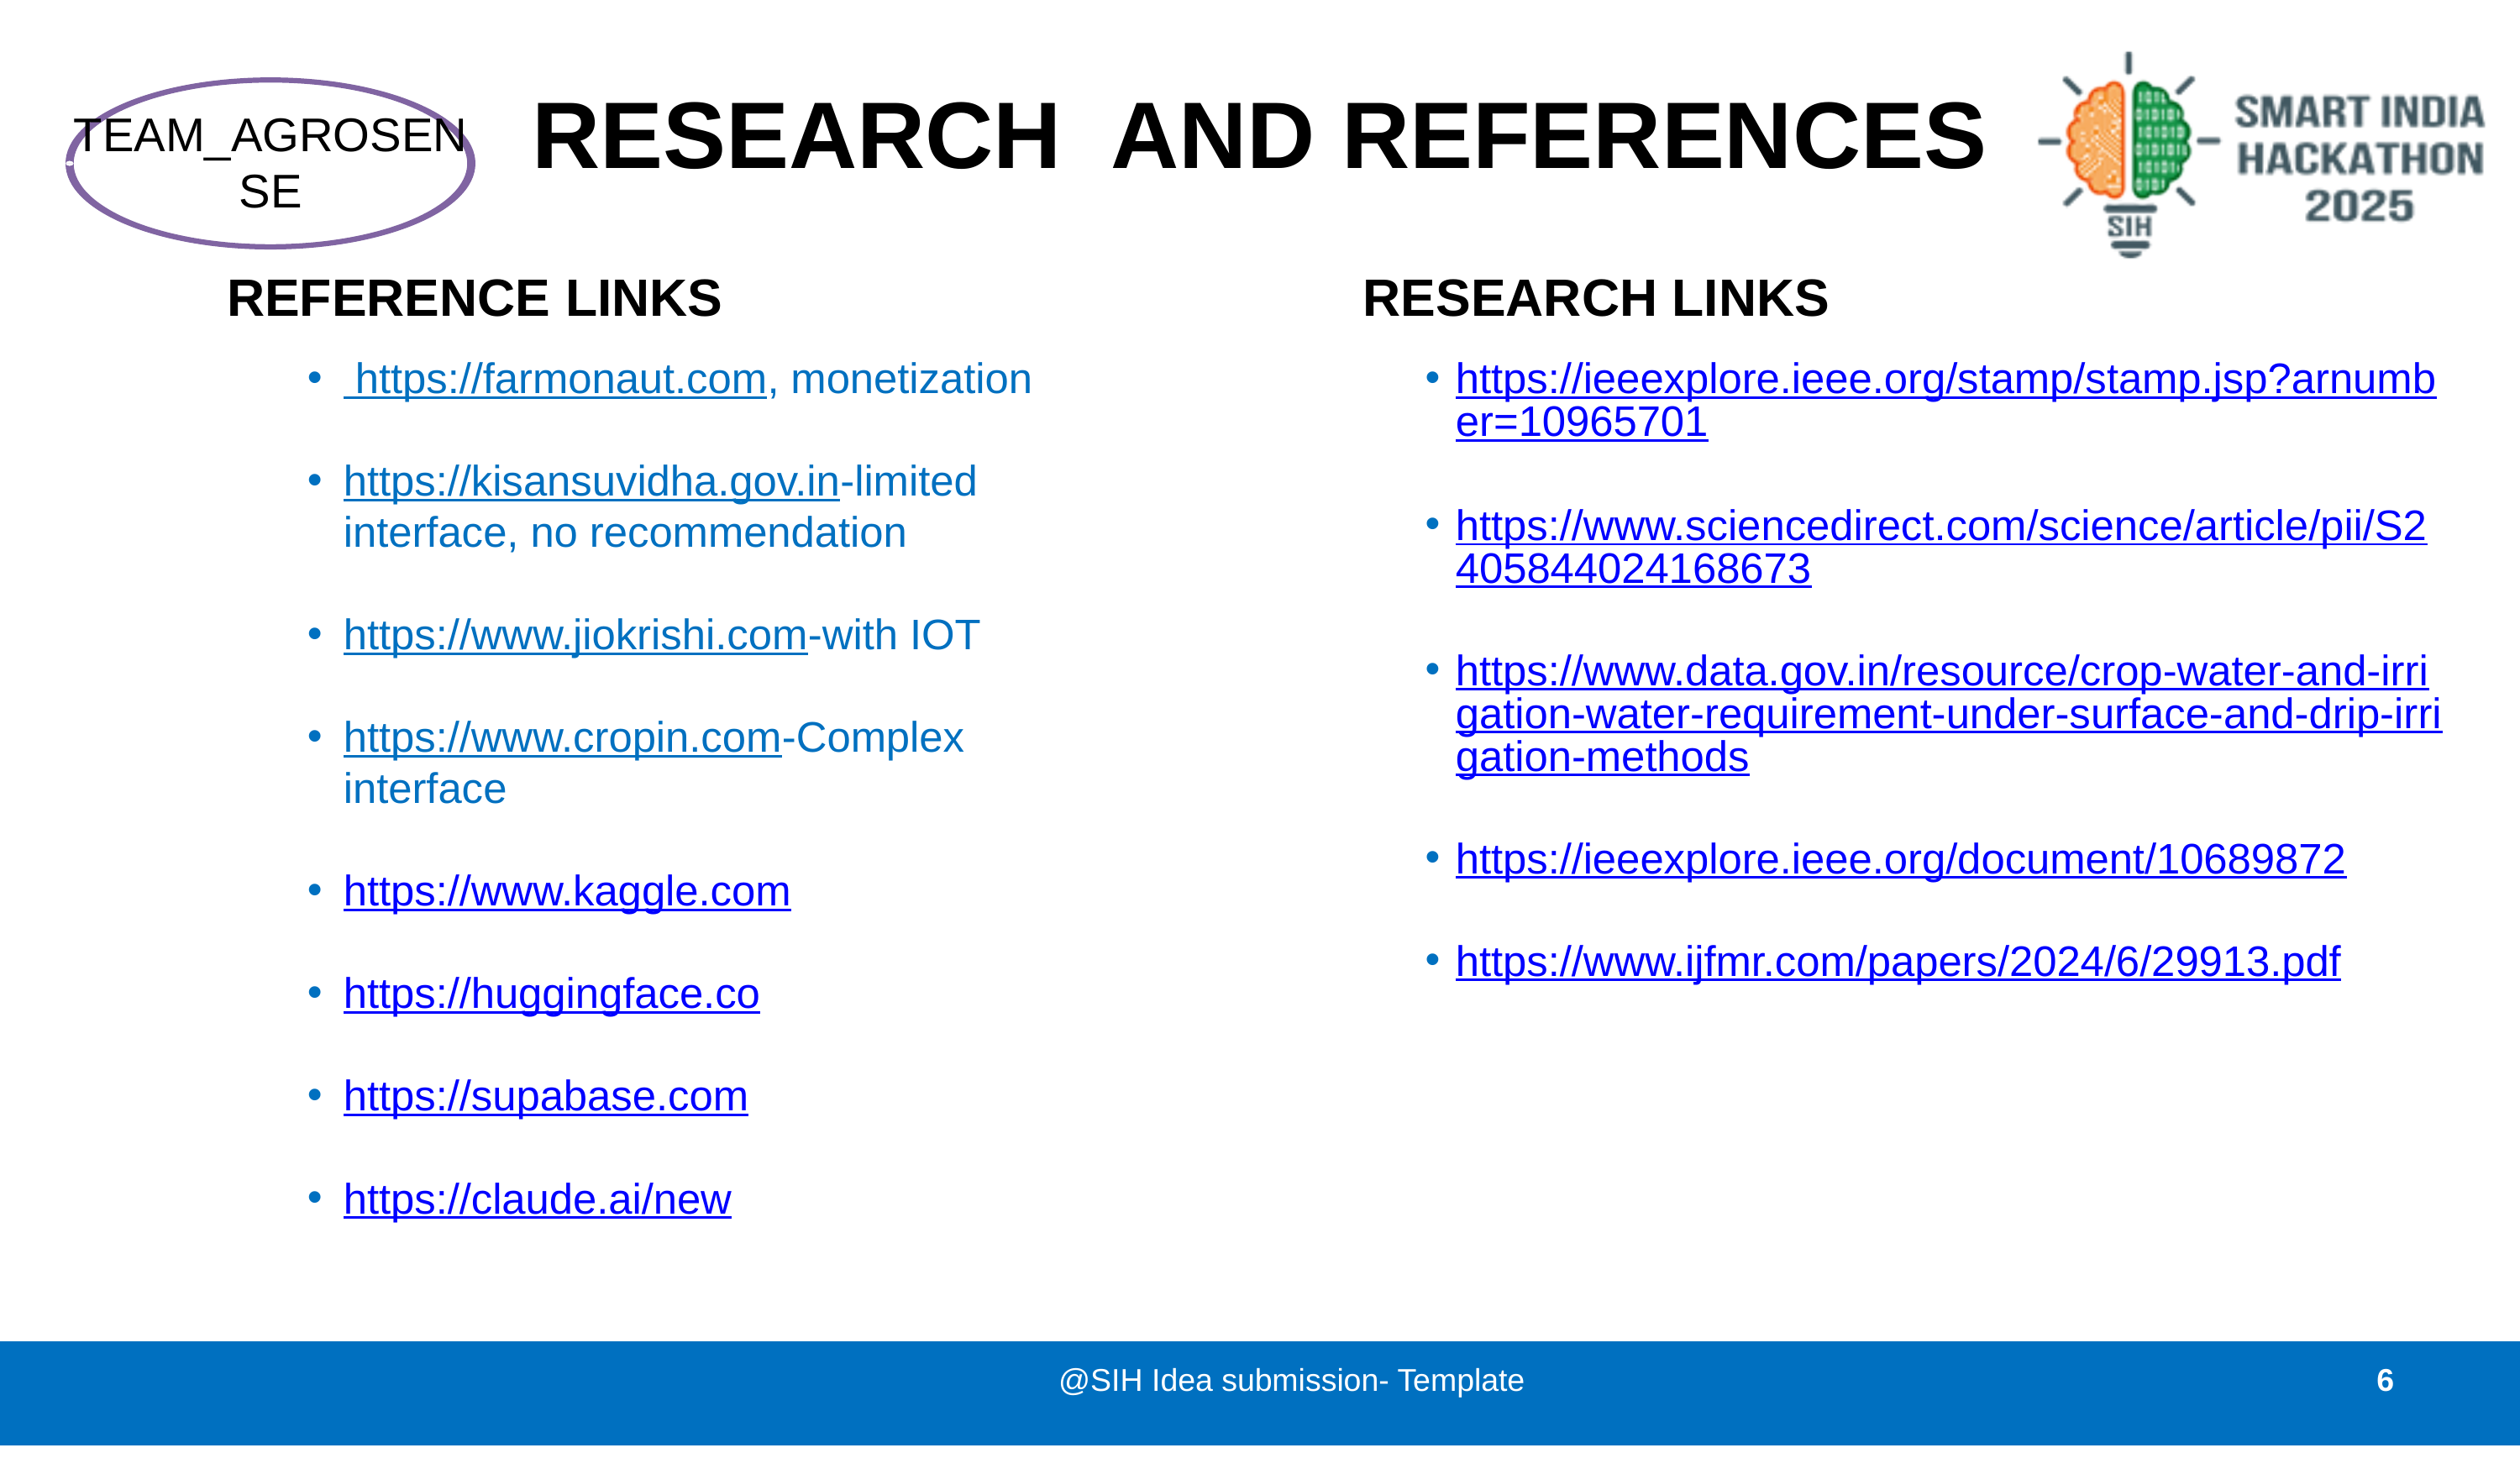

RESEARCH  AND REFERENCES

TEAM_AGROSENSE

REFERENCE LINKS
RESEARCH LINKS
 https://farmonaut.com, monetization

https://kisansuvidha.gov.in-limited interface, no recommendation

https://www.jiokrishi.com-with IOT

https://www.cropin.com-Complex interface

https://www.kaggle.com

https://huggingface.co

https://supabase.com

https://claude.ai/new

https://ieeexplore.ieee.org/stamp/stamp.jsp?arnumber=10965701

https://www.sciencedirect.com/science/article/pii/S2405844024168673

https://www.data.gov.in/resource/crop-water-and-irrigation-water-requirement-under-surface-and-drip-irrigation-methods

https://ieeexplore.ieee.org/document/10689872

https://www.ijfmr.com/papers/2024/6/29913.pdf

@SIH Idea submission- Template

6